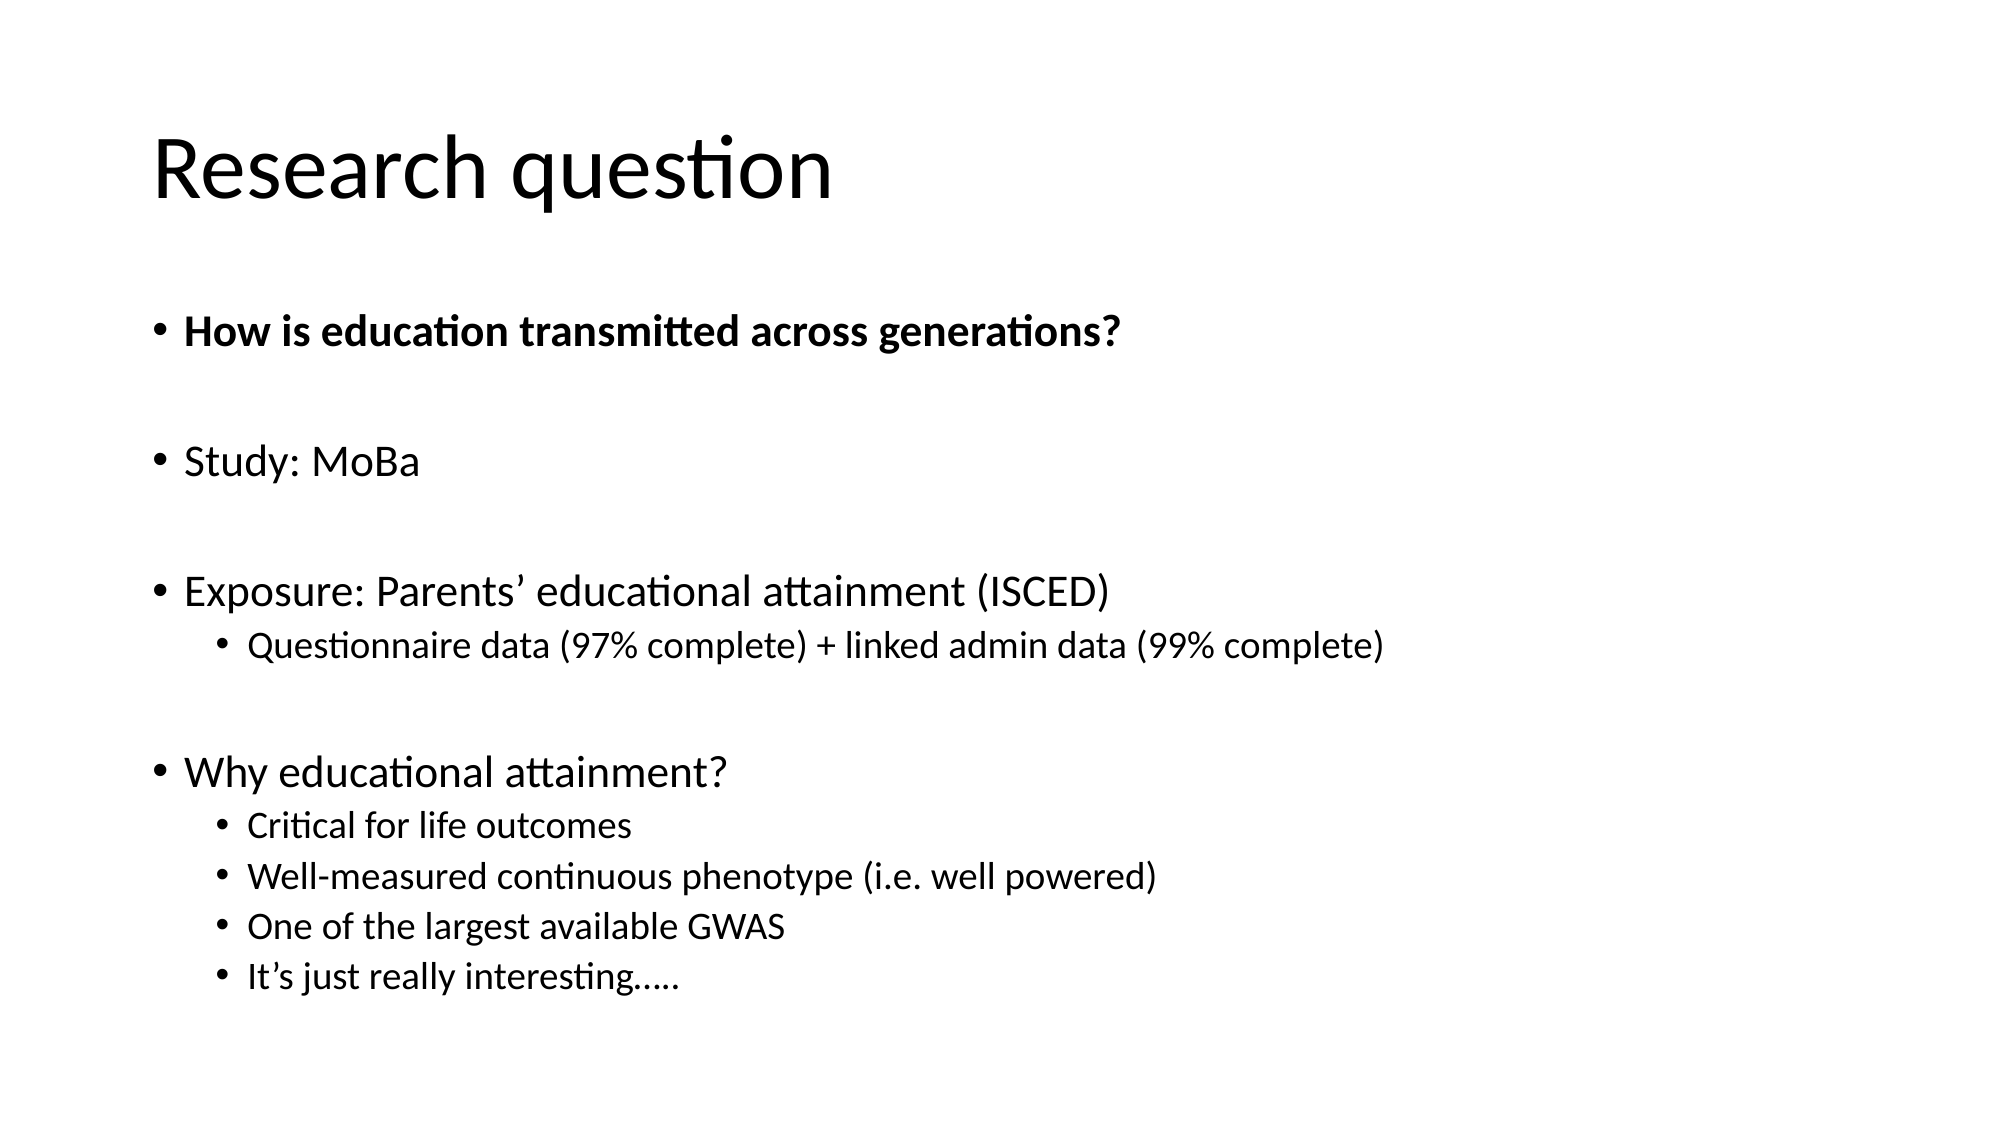

# Research question
How is education transmitted across generations?

Study: MoBa

Exposure: Parents’ educational attainment (ISCED)
Questionnaire data (97% complete) + linked admin data (99% complete)

Why educational attainment?
Critical for life outcomes
Well-measured continuous phenotype (i.e. well powered)
One of the largest available GWAS
It’s just really interesting…..